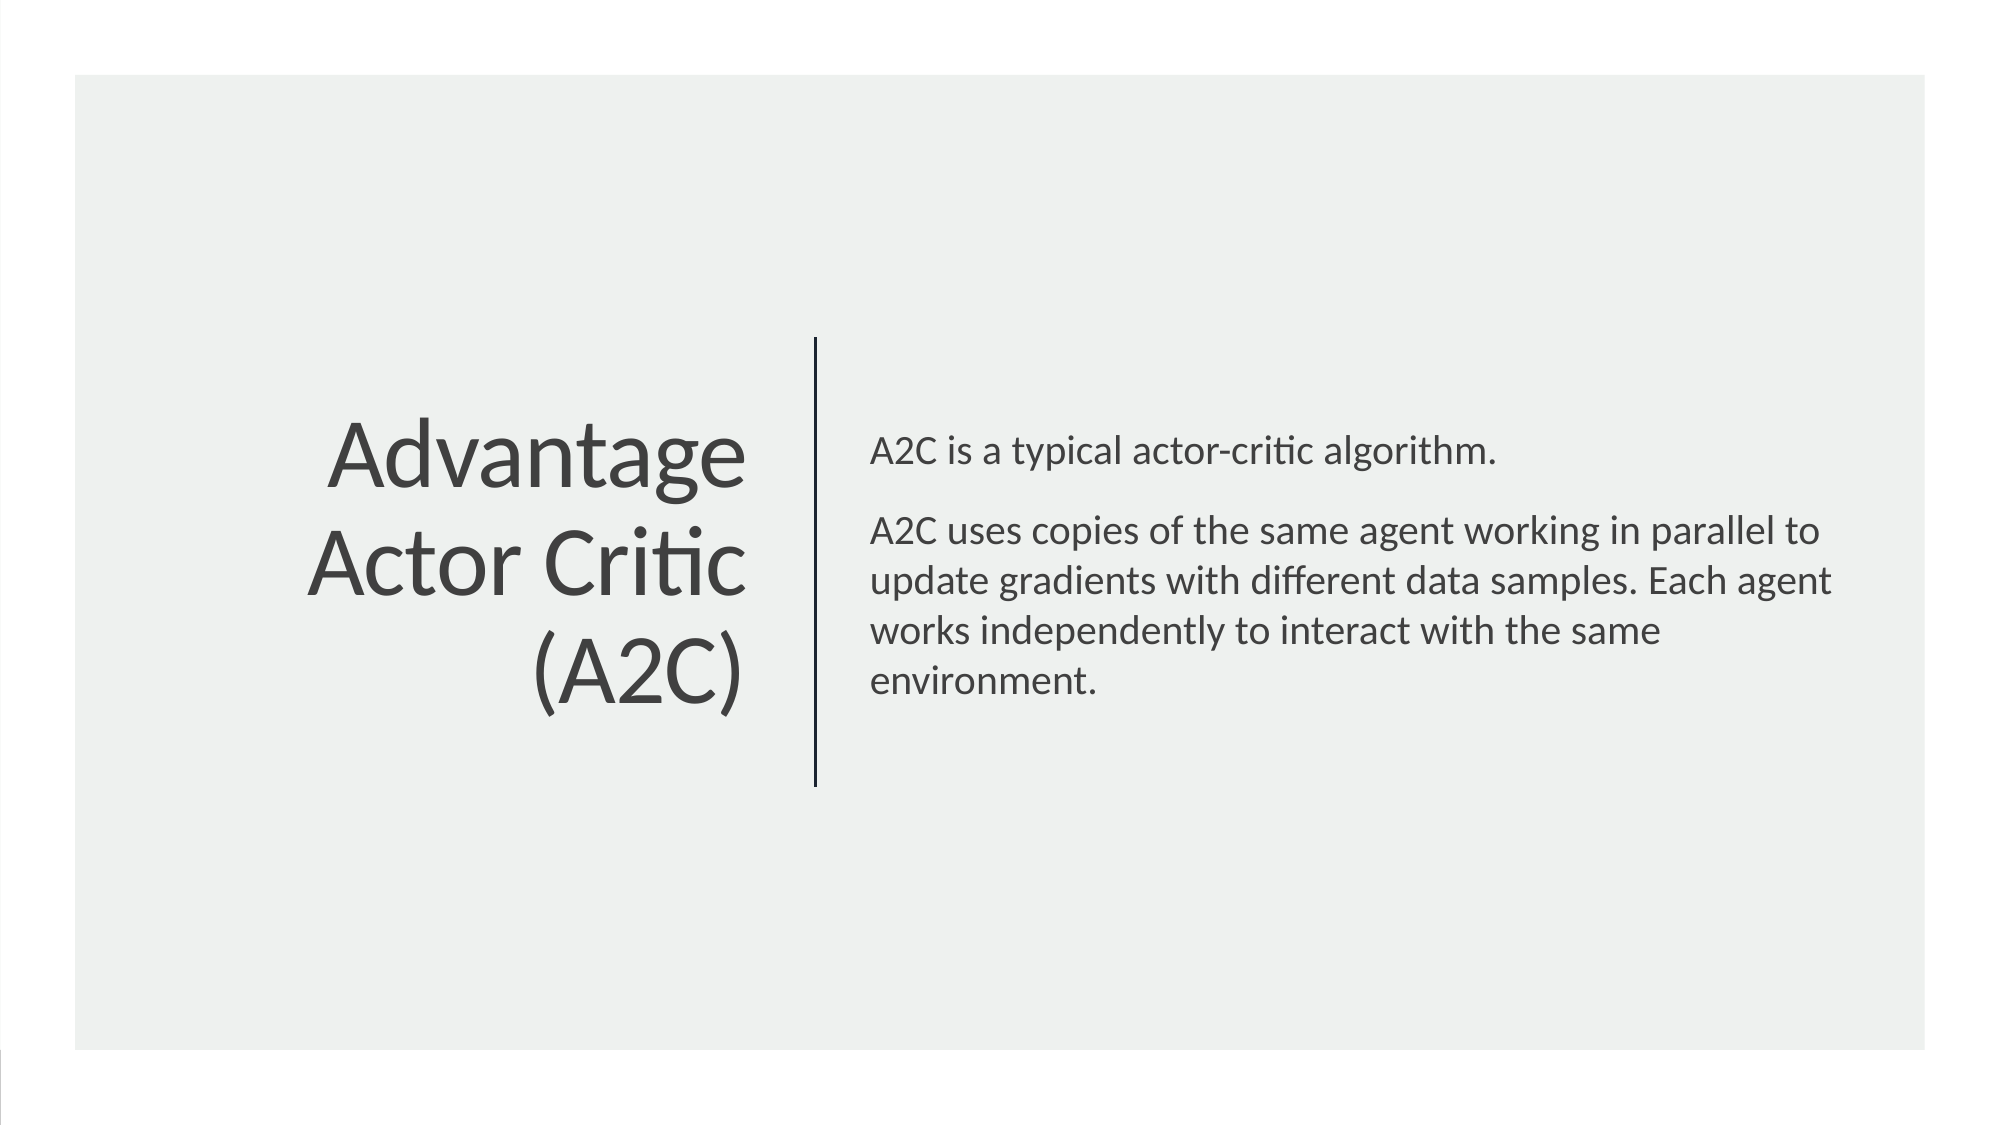

A2C is a typical actor-critic algorithm.
A2C uses copies of the same agent working in parallel to update gradients with different data samples. Each agent works independently to interact with the same environment.
# Advantage Actor Critic (A2C)